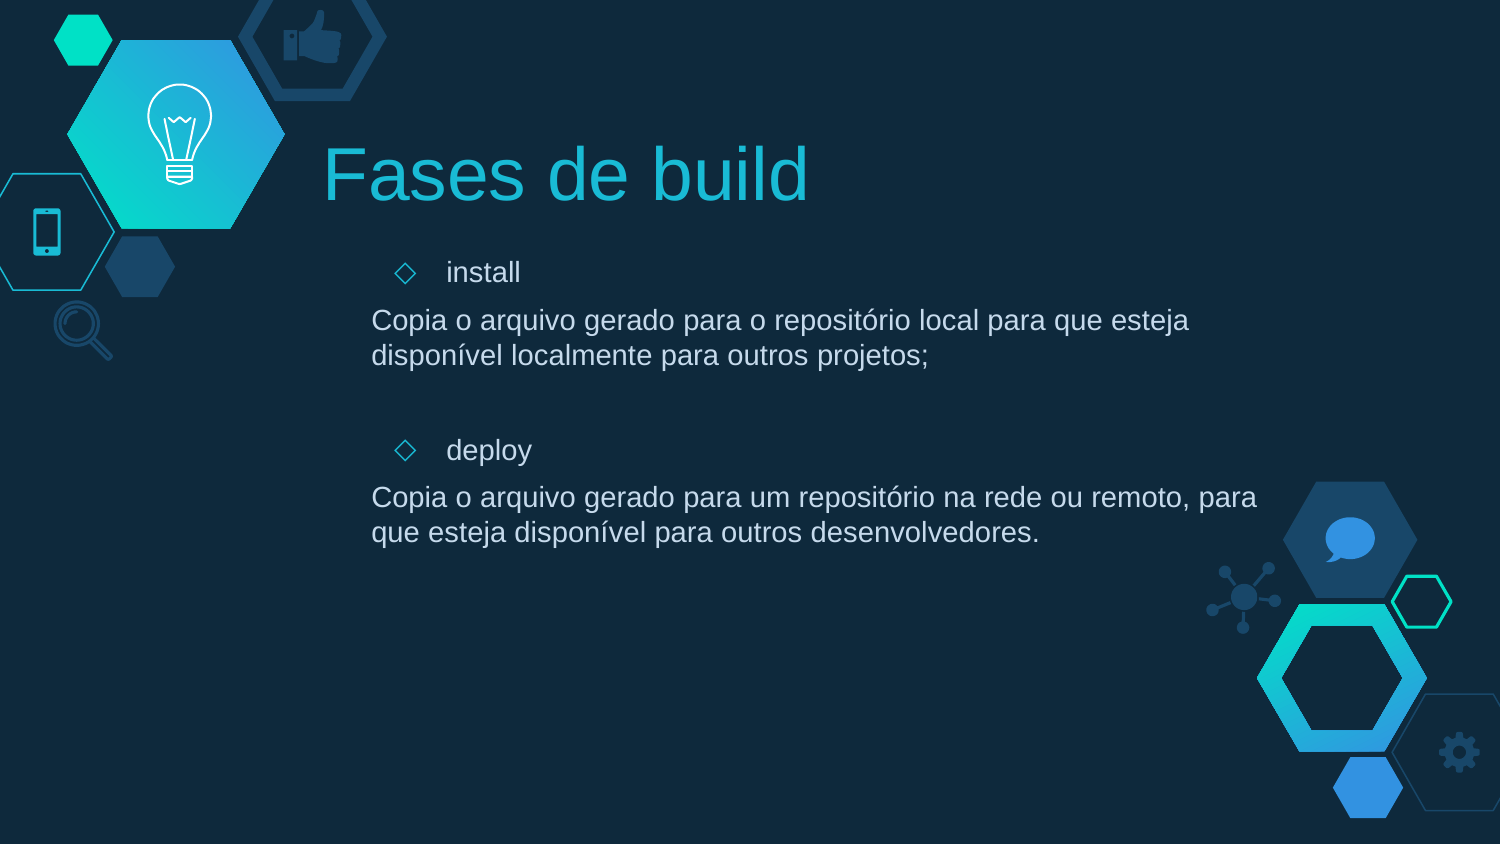

# Fases de build
install
Copia o arquivo gerado para o repositório local para que esteja disponível localmente para outros projetos;

deploy
Copia o arquivo gerado para um repositório na rede ou remoto, para que esteja disponível para outros desenvolvedores.